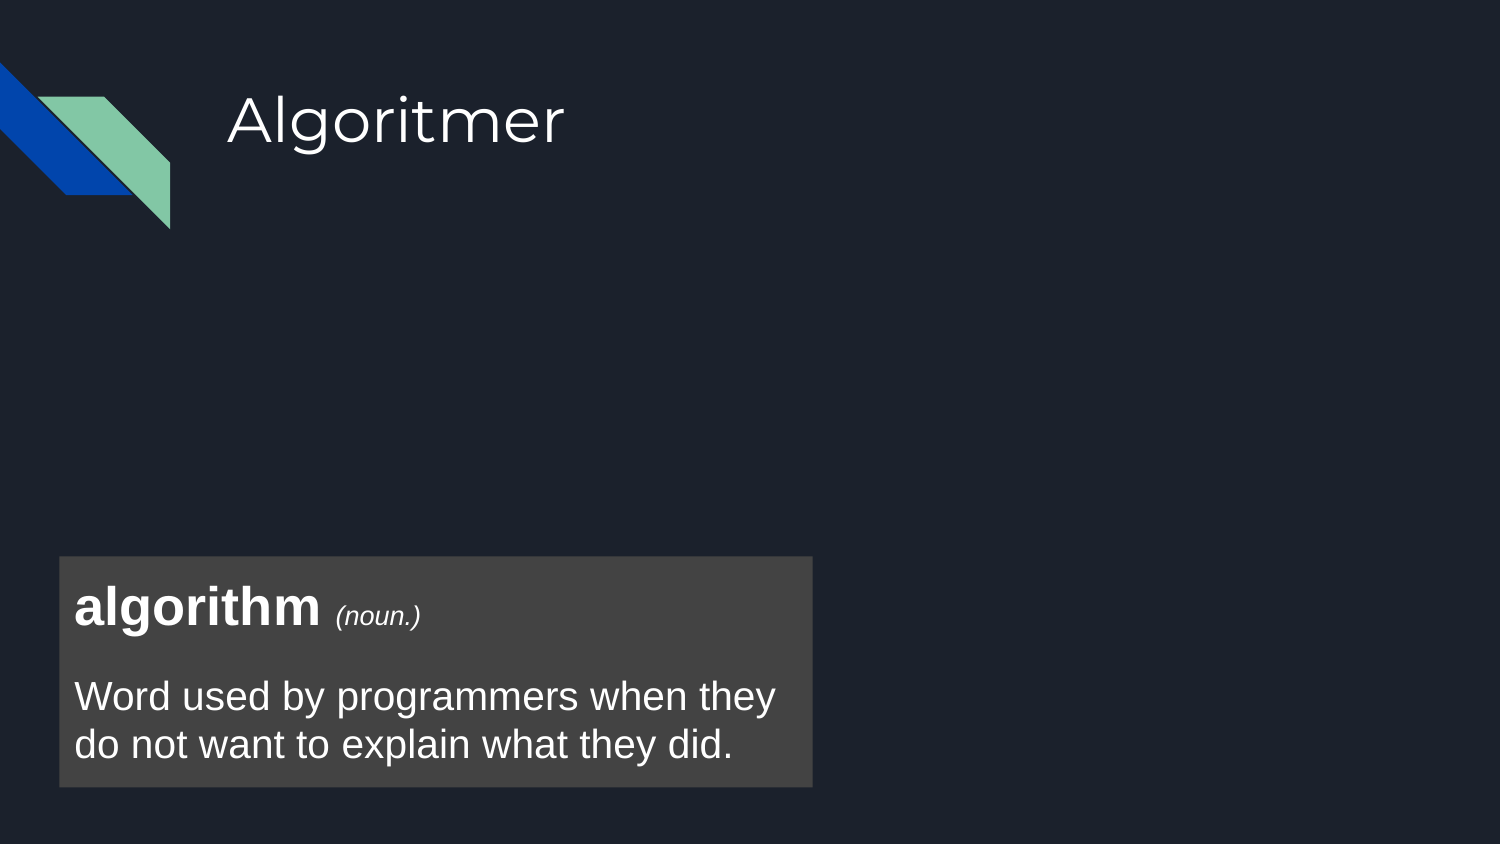

# Algoritmer
algorithm (noun.)
Word used by programmers when they do not want to explain what they did.